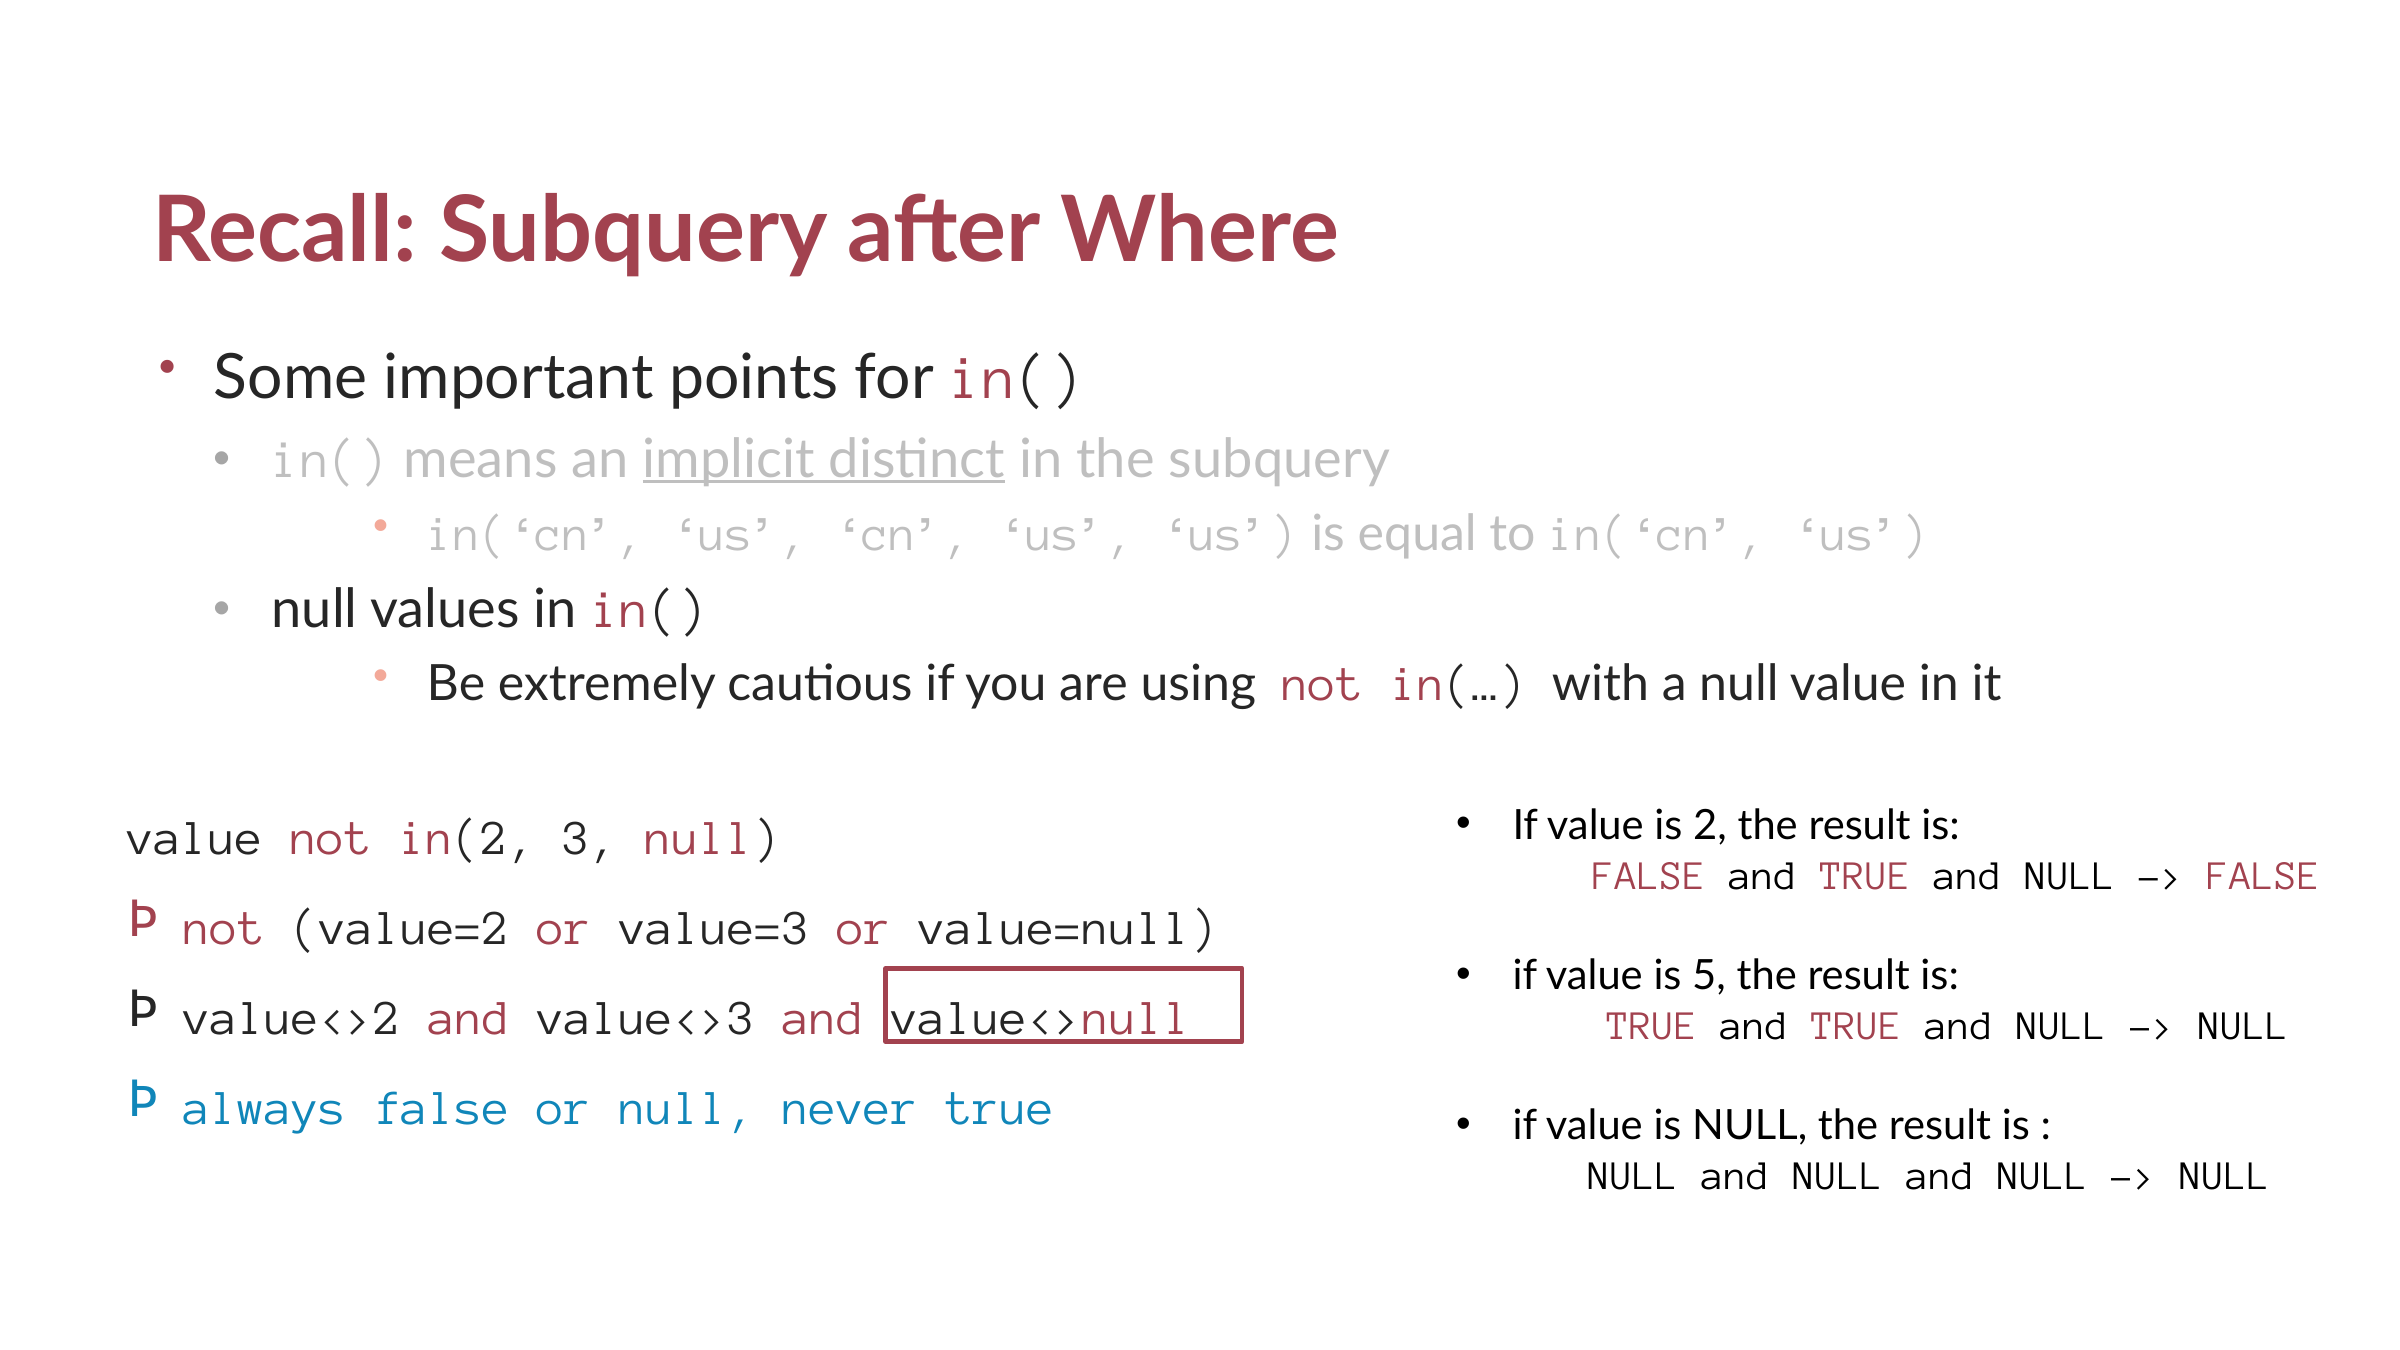

# Recall: Subquery after Where
Some important points for in()
in() means an implicit distinct in the subquery
in(‘cn’, ‘us’, ‘cn’, ‘us’, ‘us’) is equal to in(‘cn’, ‘us’)
null values in in()
Be extremely cautious if you are using  not in(…)  with a null value in it
value not in(2, 3, null)
not (value=2 or value=3 or value=null)
value<>2 and value<>3 and value<>null
always false or null, never true
If value is 2, the result is:
      FALSE and TRUE and NULL -> FALSE

if value is 5, the result is:
              TRUE and TRUE and NULL -> NULL

if value is NULL, the result is :
       NULL and NULL and NULL -> NULL